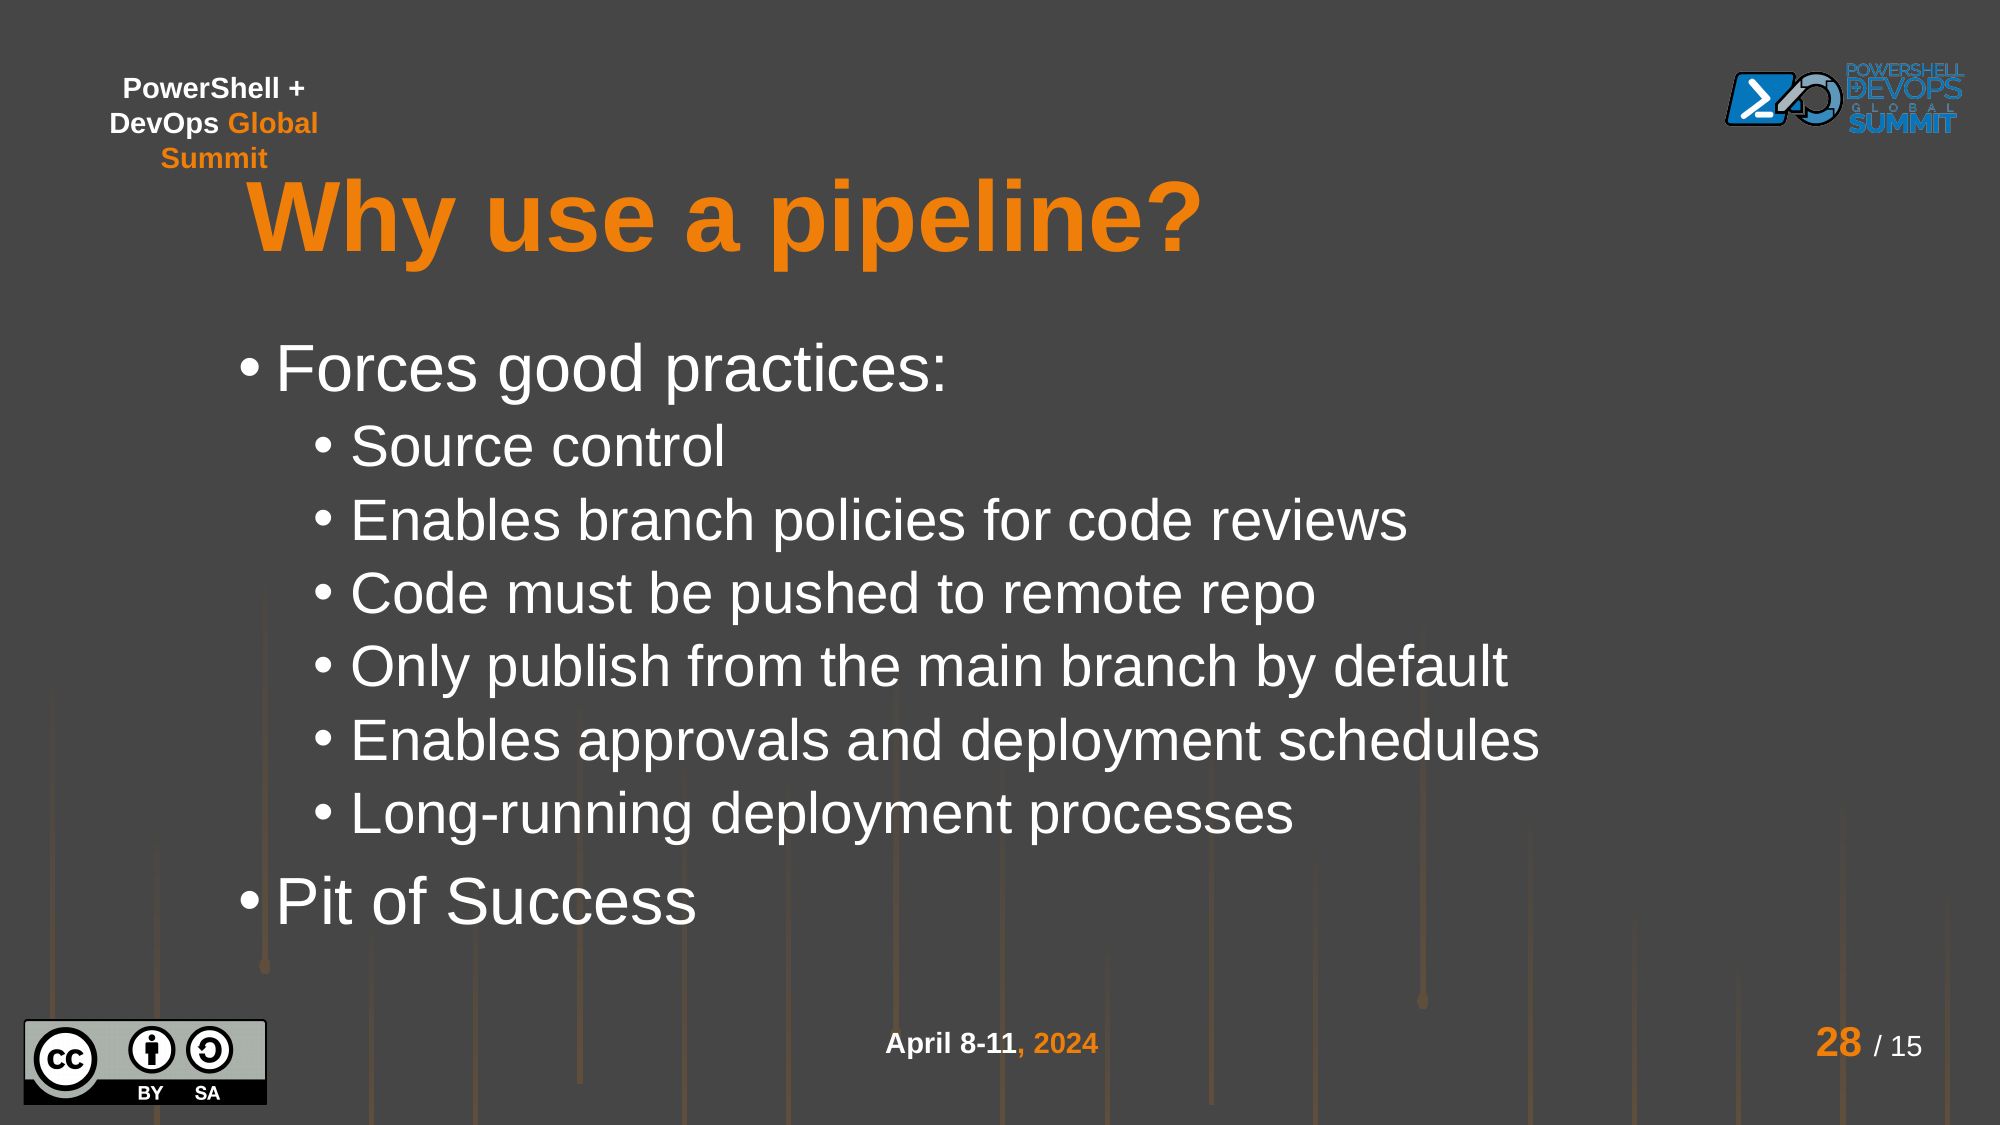

Why use a pipeline?
Forces good practices:
Source control
Enables branch policies for code reviews
Code must be pushed to remote repo
Only publish from the main branch by default
Enables approvals and deployment schedules
Long-running deployment processes
Pit of Success